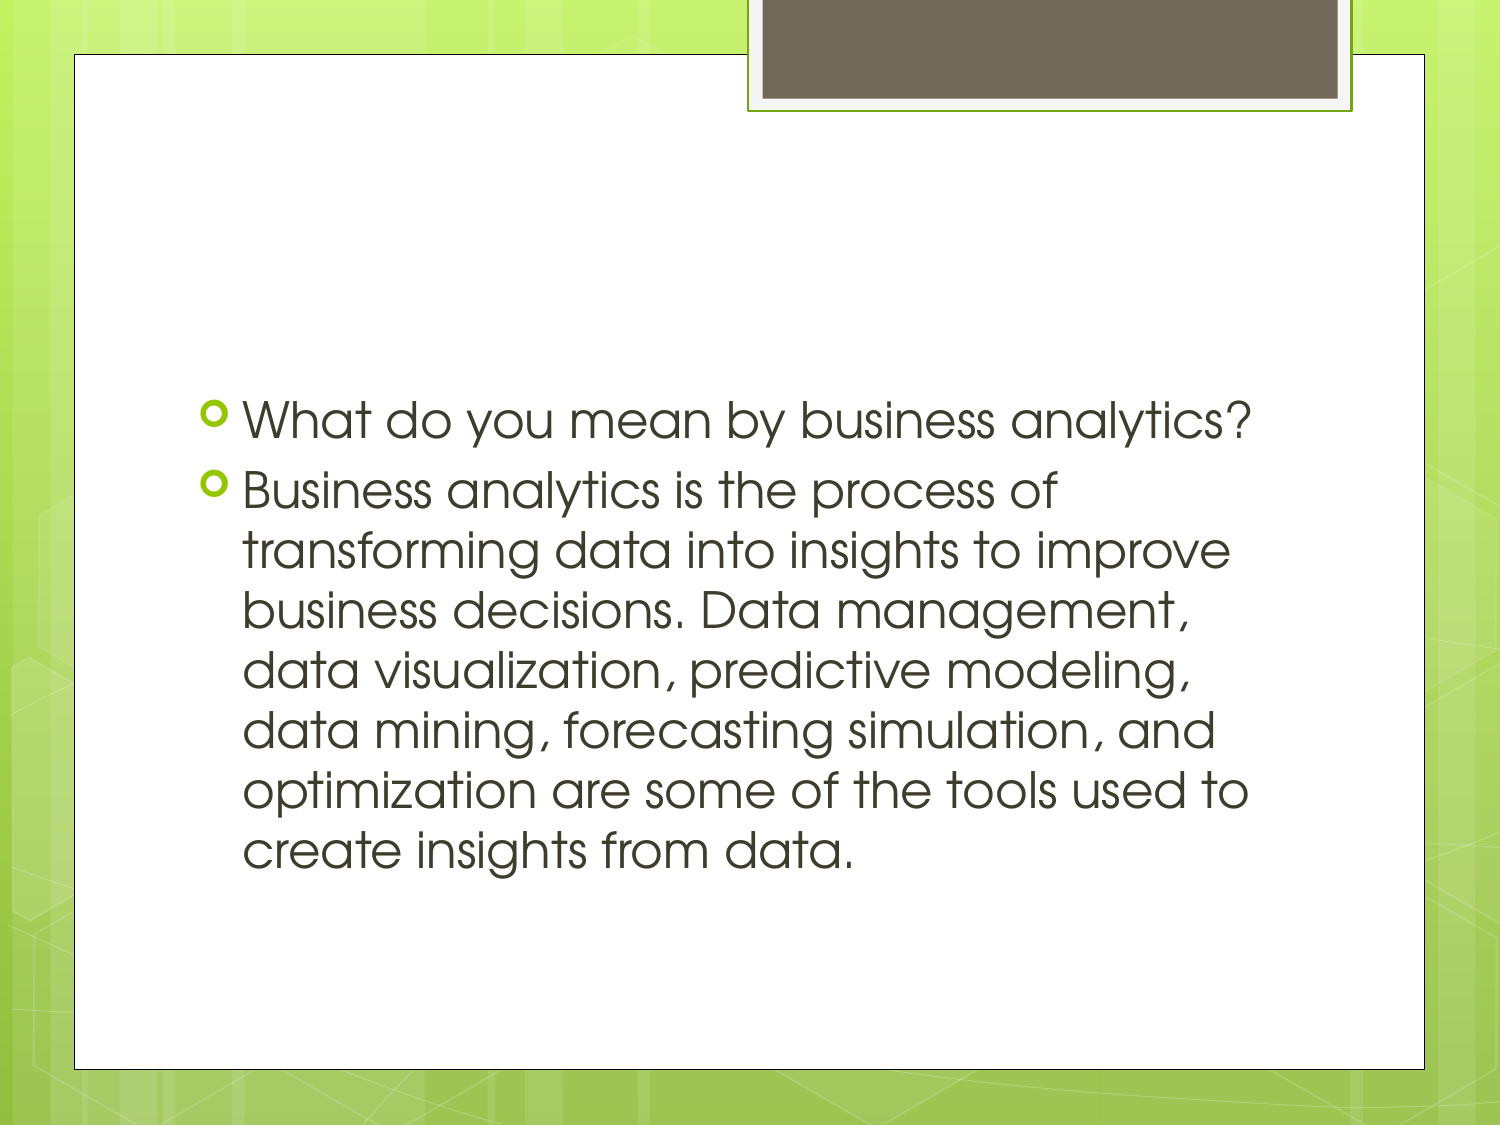

#
What do you mean by business analytics?
Business analytics is the process of transforming data into insights to improve business decisions. Data management, data visualization, predictive modeling, data mining, forecasting simulation, and optimization are some of the tools used to create insights from data.